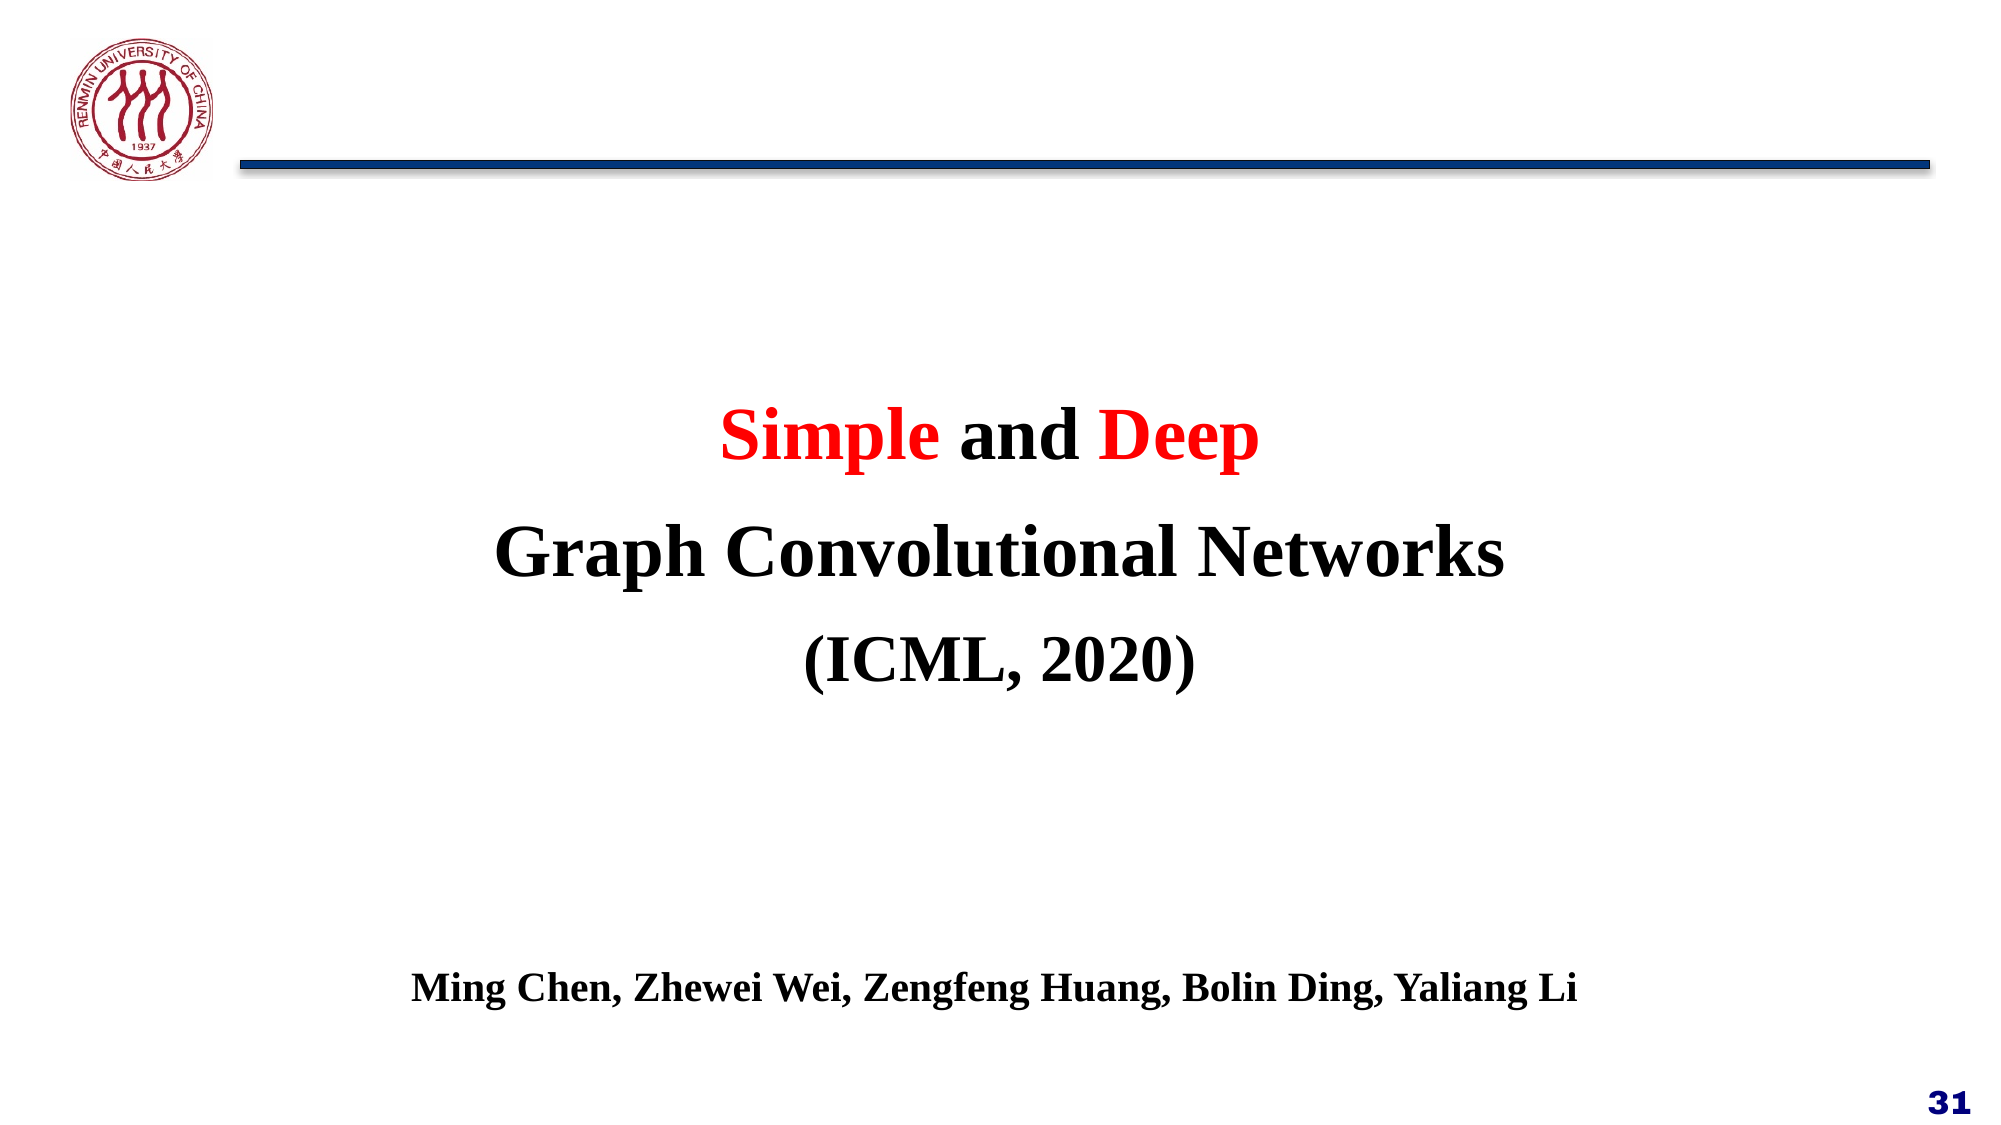

# Simple and Deep Graph Convolutional Networks (ICML, 2020)
Ming Chen, Zhewei Wei, Zengfeng Huang, Bolin Ding, Yaliang Li